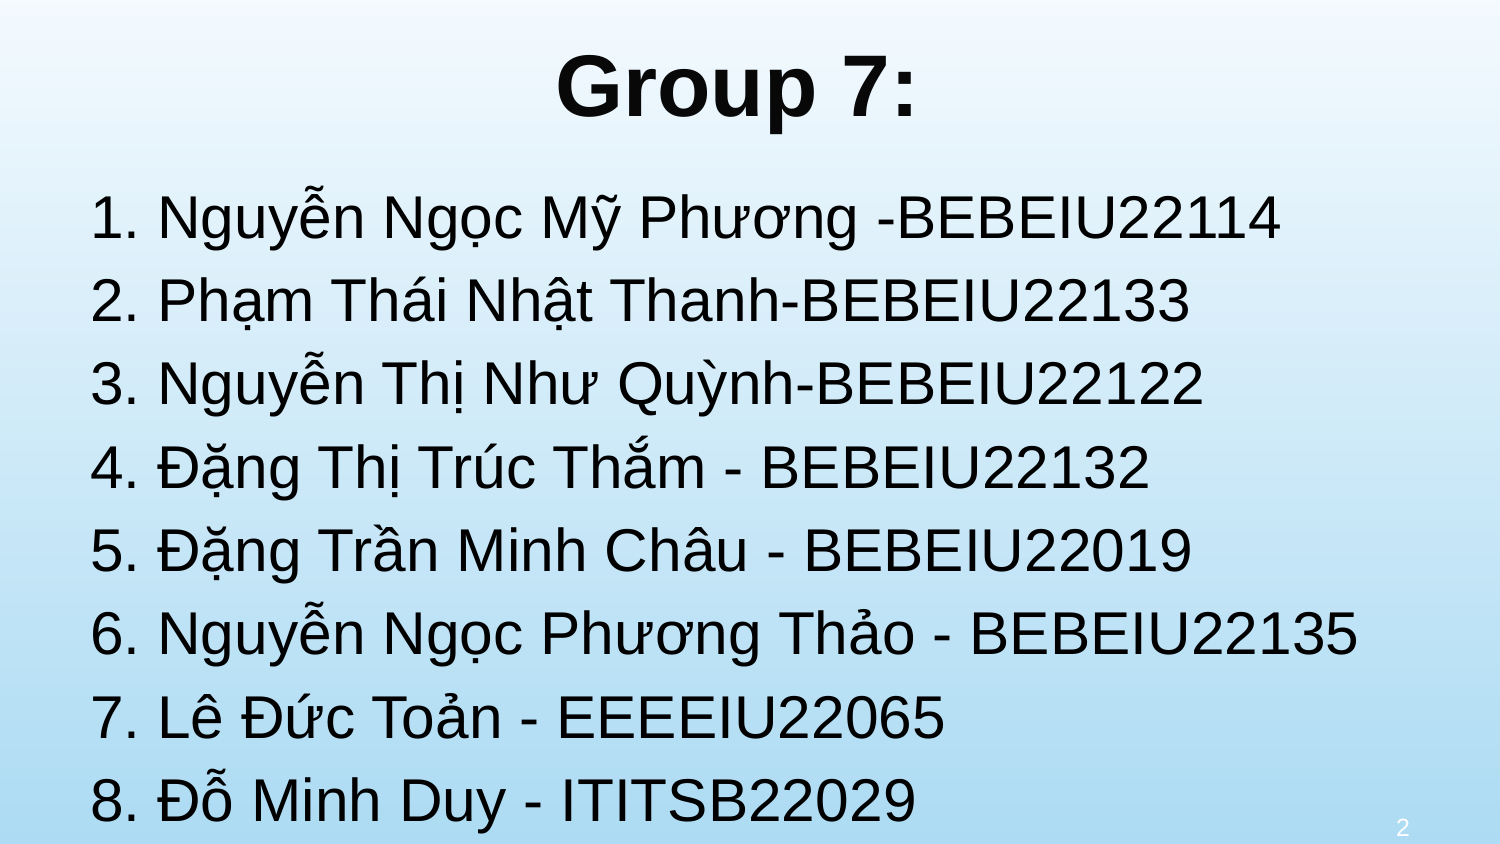

# Group 7:
1. Nguyễn Ngọc Mỹ Phương -BEBEIU22114
2. Phạm Thái Nhật Thanh-BEBEIU22133
3. Nguyễn Thị Như Quỳnh-BEBEIU22122
4. Đặng Thị Trúc Thắm - BEBEIU22132
5. Đặng Trần Minh Châu - BEBEIU22019
6. Nguyễn Ngọc Phương Thảo - BEBEIU22135
7. Lê Đức Toản - EEEEIU22065
8. Đỗ Minh Duy - ITITSB22029

2